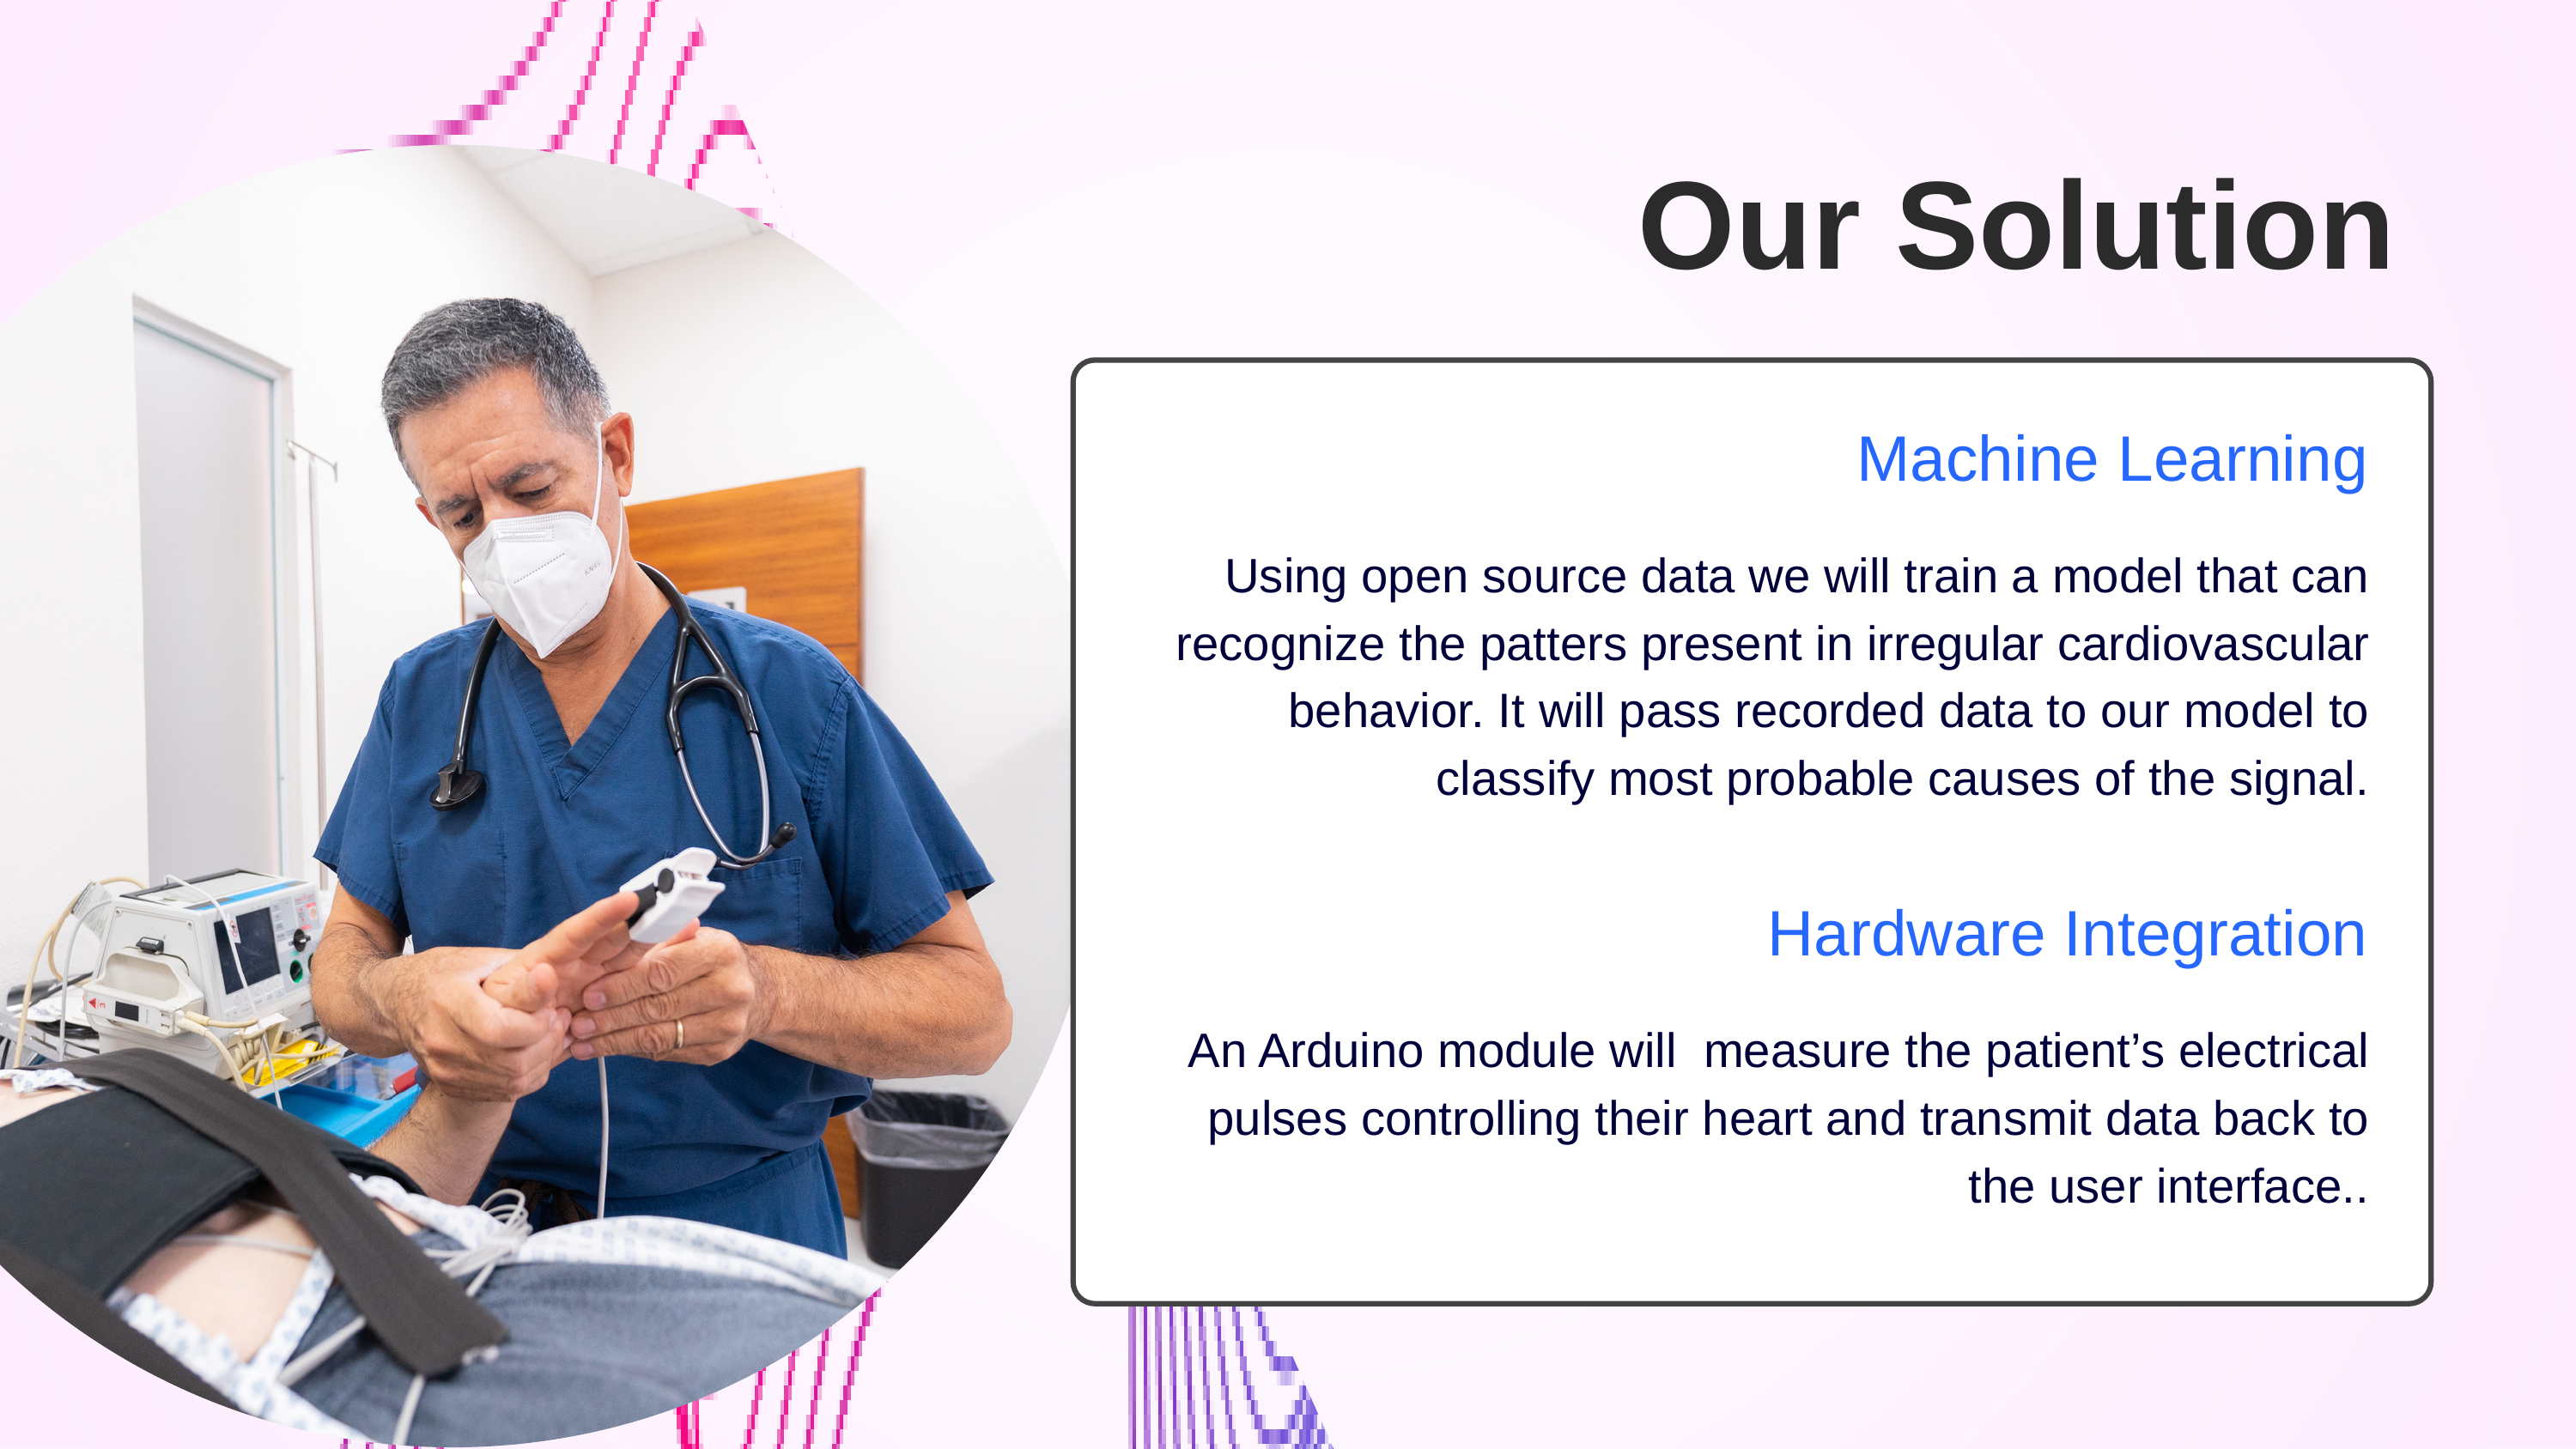

Our Solution

Machine Learning
Using open source data we will train a model that can recognize the patters present in irregular cardiovascular behavior. It will pass recorded data to our model to classify most probable causes of the signal.

Hardware Integration
An Arduino module will  measure the patient’s electrical pulses controlling their heart and transmit data back to the user interface..